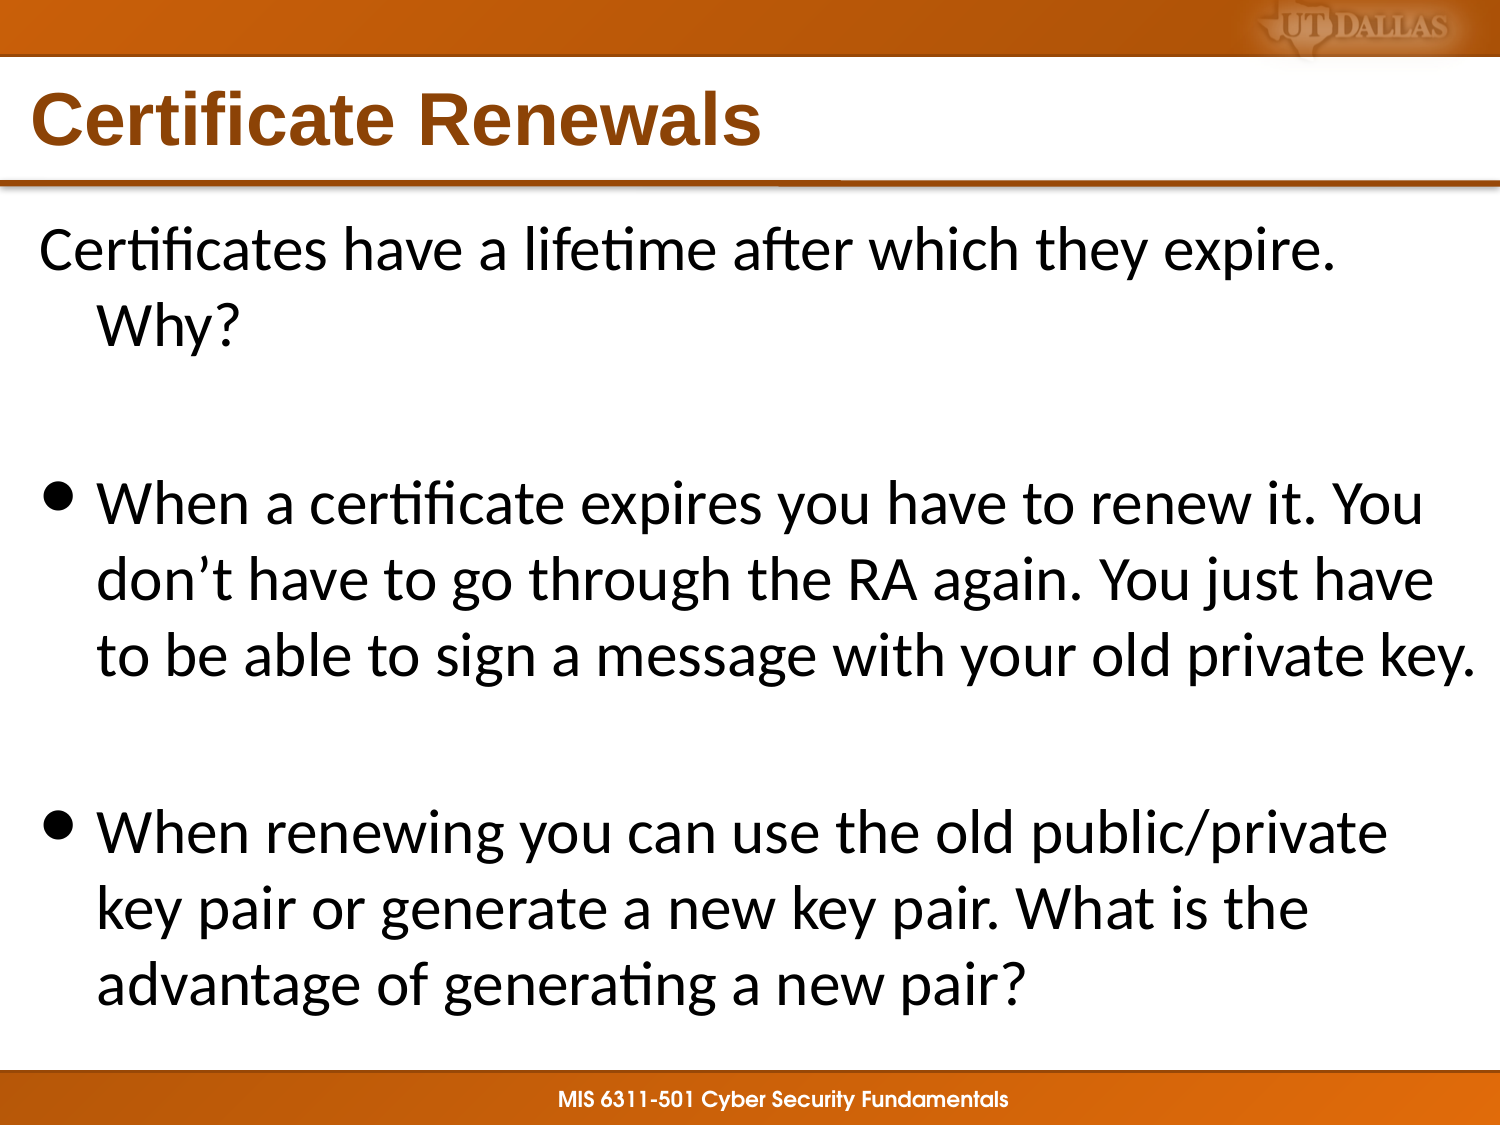

# Certificate Renewals
Certificates have a lifetime after which they expire. Why?

When a certificate expires you have to renew it. You don’t have to go through the RA again. You just have to be able to sign a message with your old private key.

When renewing you can use the old public/private key pair or generate a new key pair. What is the advantage of generating a new pair?